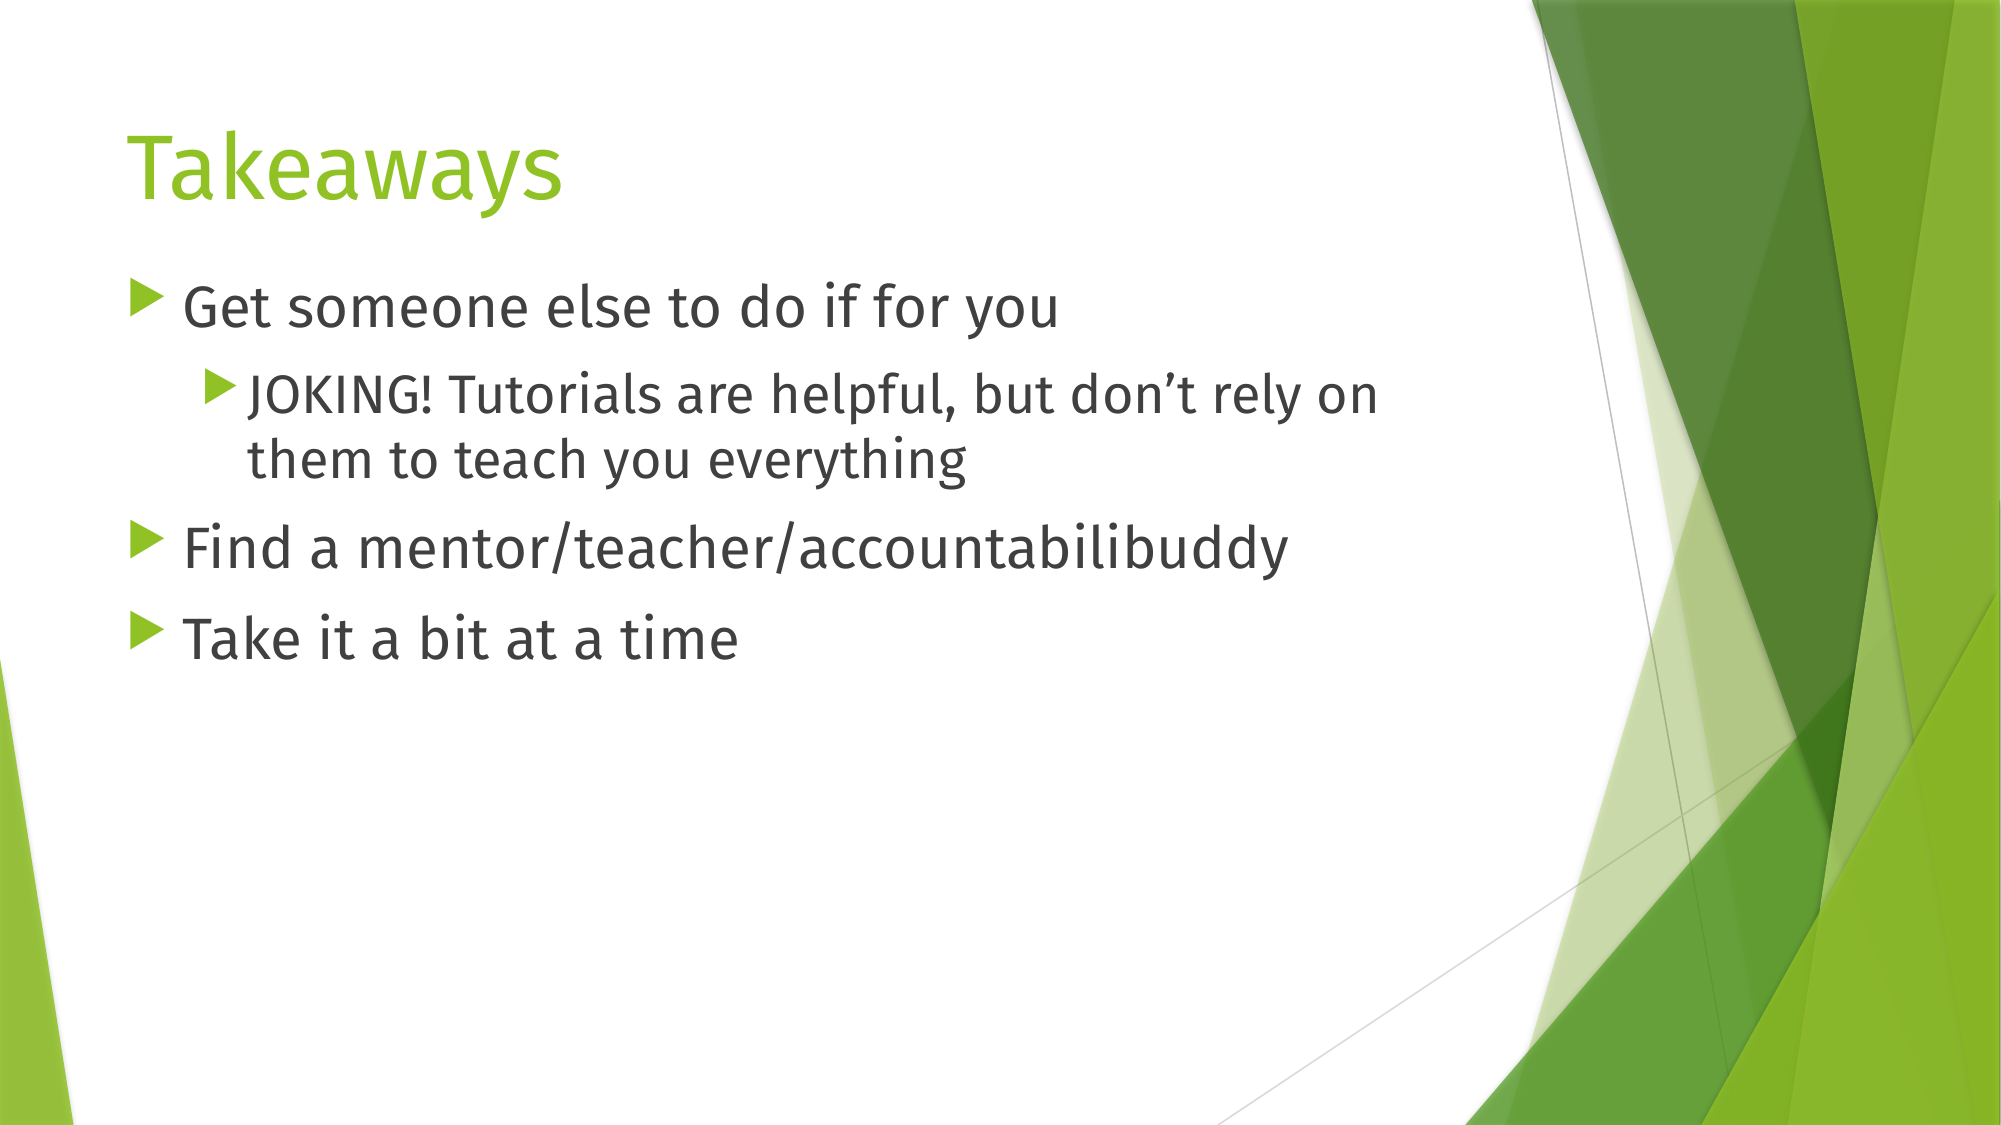

# Takeaways
Get someone else to do if for you
JOKING! Tutorials are helpful, but don’t rely on them to teach you everything
Find a mentor/teacher/accountabilibuddy
Take it a bit at a time